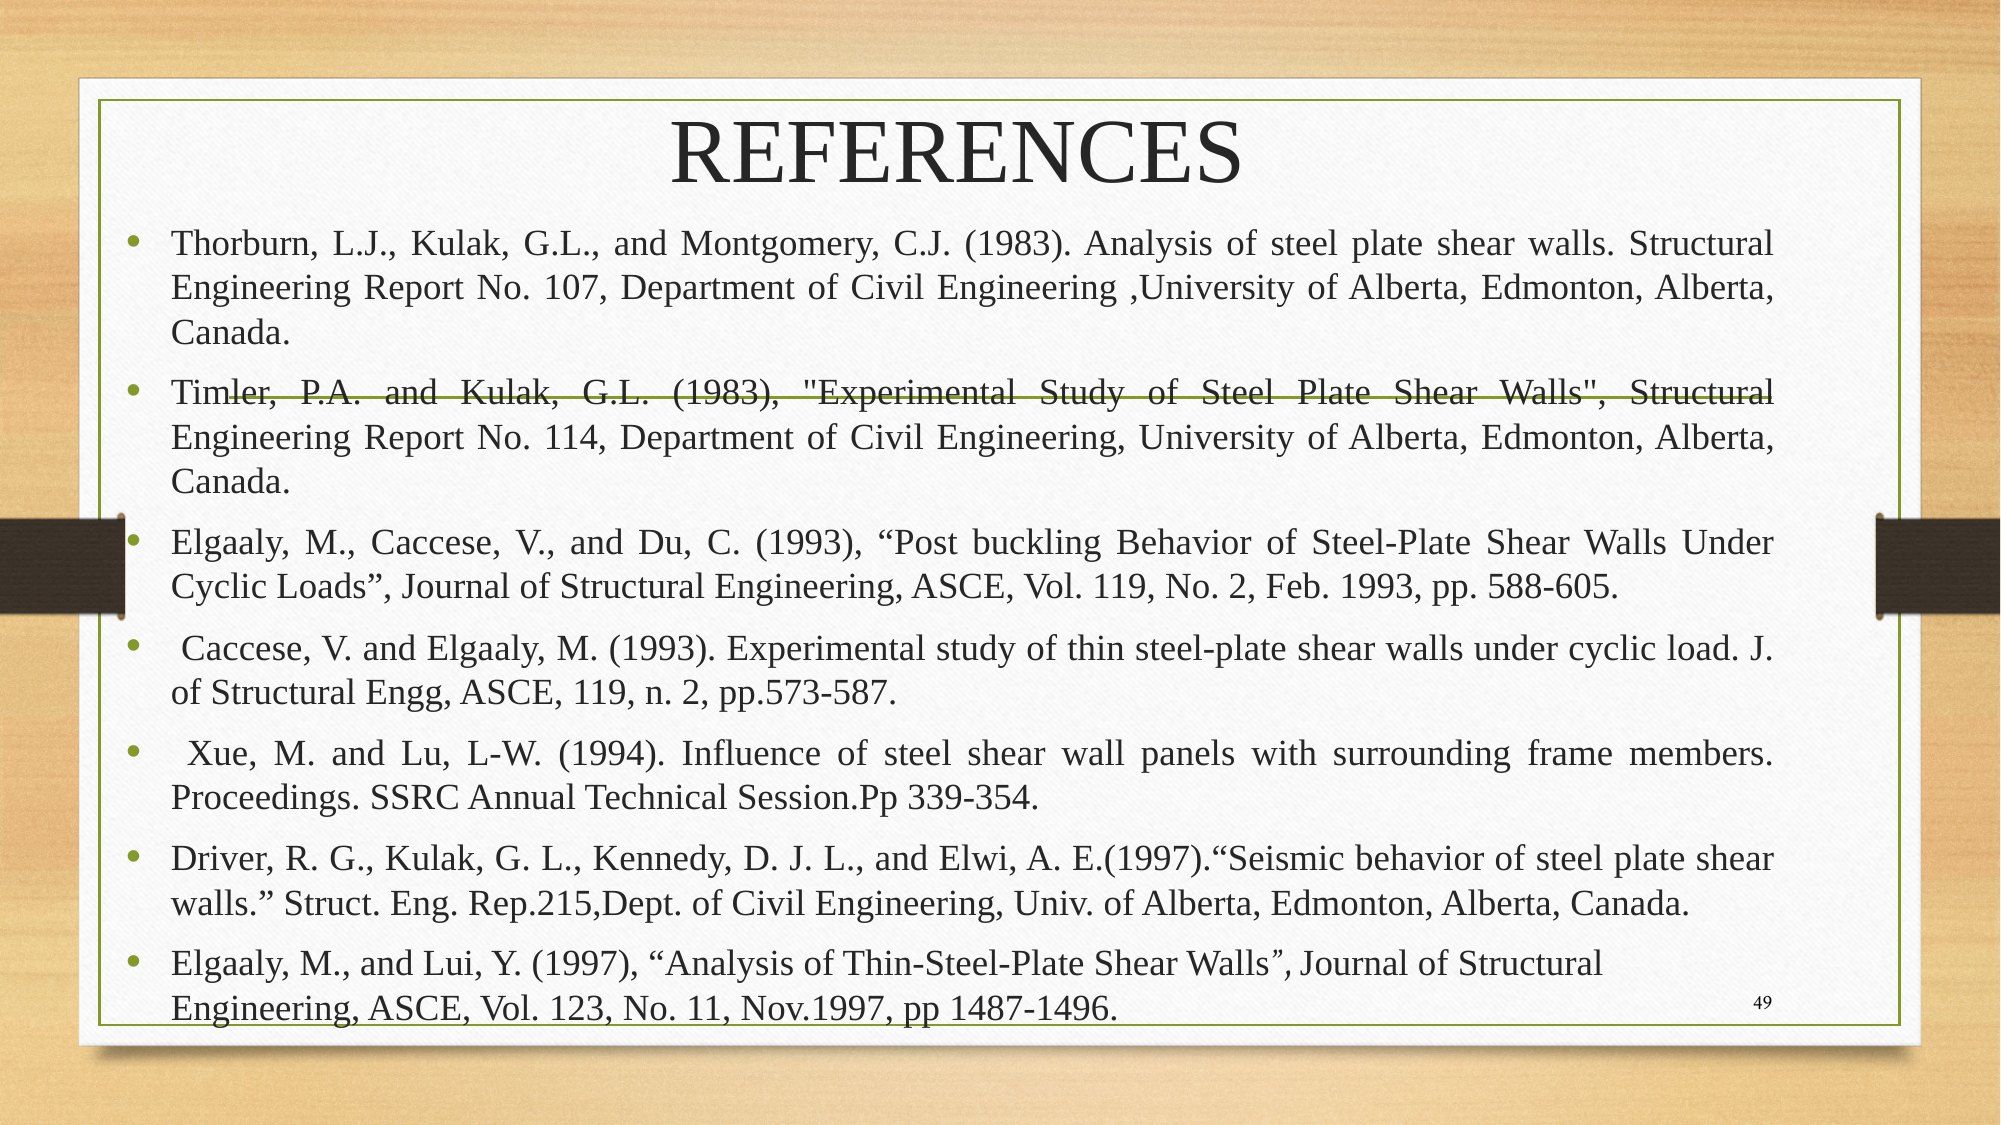

# REFERENCES
Thorburn, L.J., Kulak, G.L., and Montgomery, C.J. (1983). Analysis of steel plate shear walls. Structural Engineering Report No. 107, Department of Civil Engineering ,University of Alberta, Edmonton, Alberta, Canada.
Timler, P.A. and Kulak, G.L. (1983), "Experimental Study of Steel Plate Shear Walls", Structural Engineering Report No. 114, Department of Civil Engineering, University of Alberta, Edmonton, Alberta, Canada.
Elgaaly, M., Caccese, V., and Du, C. (1993), “Post buckling Behavior of Steel-Plate Shear Walls Under Cyclic Loads”, Journal of Structural Engineering, ASCE, Vol. 119, No. 2, Feb. 1993, pp. 588-605.
 Caccese, V. and Elgaaly, M. (1993). Experimental study of thin steel-plate shear walls under cyclic load. J. of Structural Engg, ASCE, 119, n. 2, pp.573-587.
 Xue, M. and Lu, L-W. (1994). Influence of steel shear wall panels with surrounding frame members. Proceedings. SSRC Annual Technical Session.Pp 339-354.
Driver, R. G., Kulak, G. L., Kennedy, D. J. L., and Elwi, A. E.(1997).“Seismic behavior of steel plate shear walls.” Struct. Eng. Rep.215,Dept. of Civil Engineering, Univ. of Alberta, Edmonton, Alberta, Canada.
Elgaaly, M., and Lui, Y. (1997), “Analysis of Thin-Steel-Plate Shear Walls”, Journal of Structural Engineering, ASCE, Vol. 123, No. 11, Nov.1997, pp 1487-1496.

49